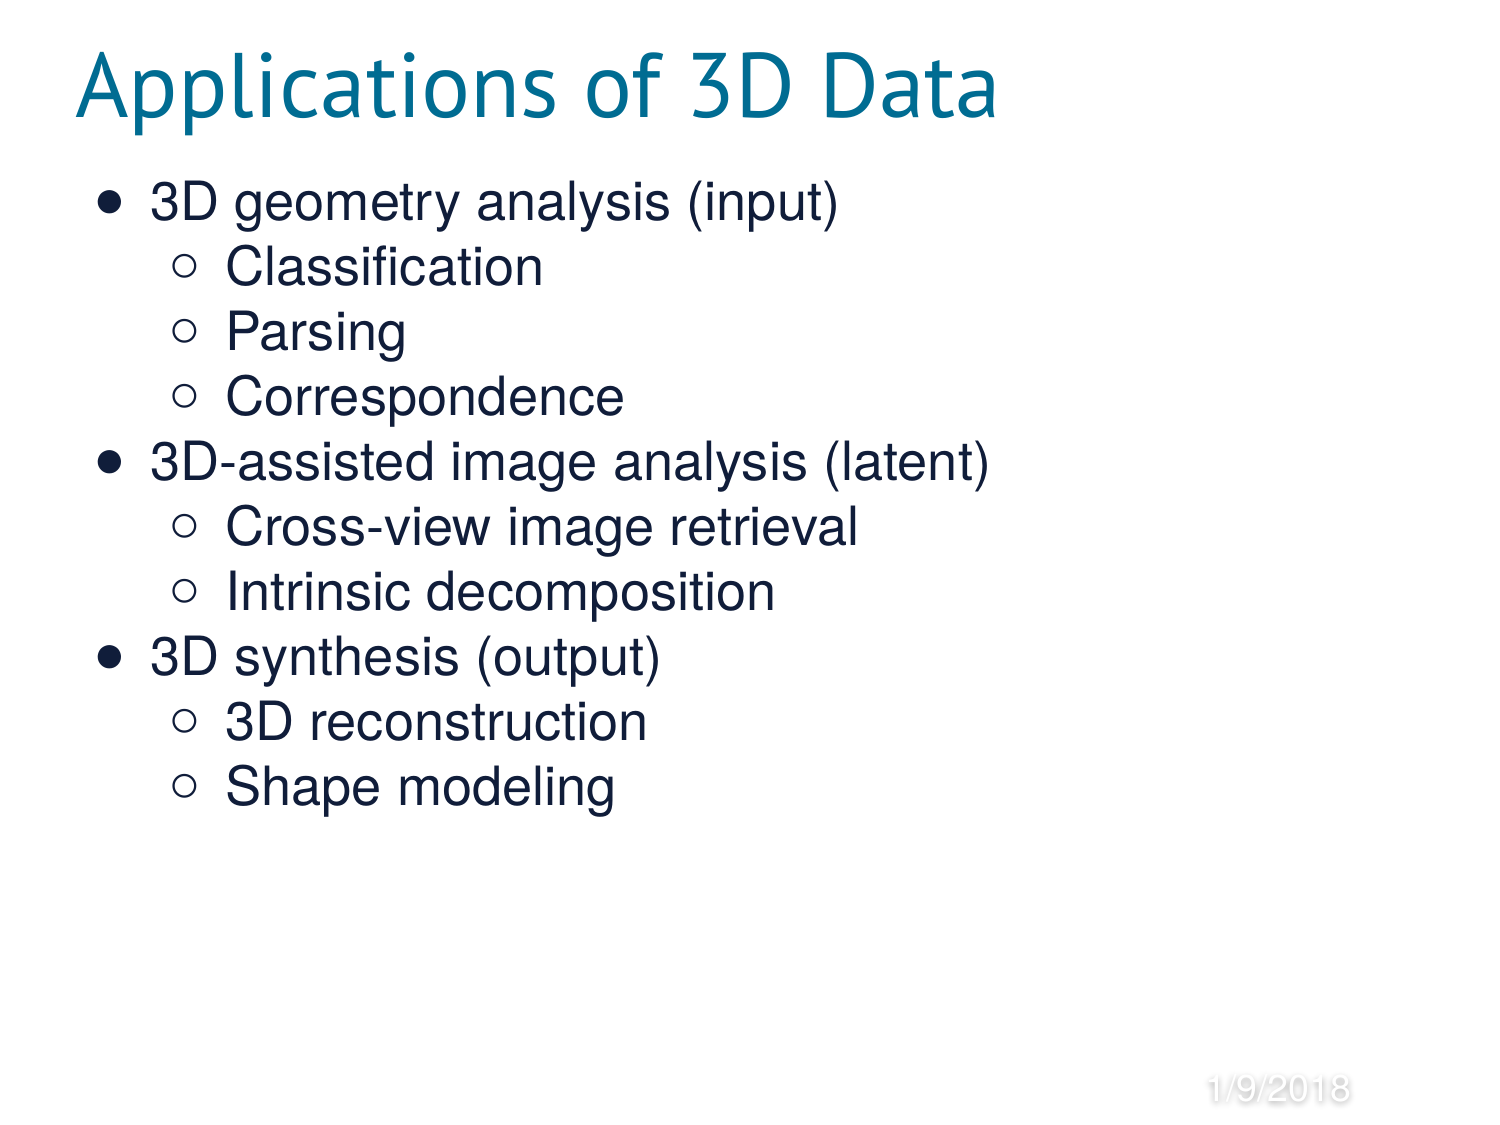

# Applications of 3D Data
3D geometry analysis (input)
Classification
Parsing
Correspondence
3D-assisted image analysis (latent)
Cross-view image retrieval
Intrinsic decomposition
3D synthesis (output)
3D reconstruction
Shape modeling

2